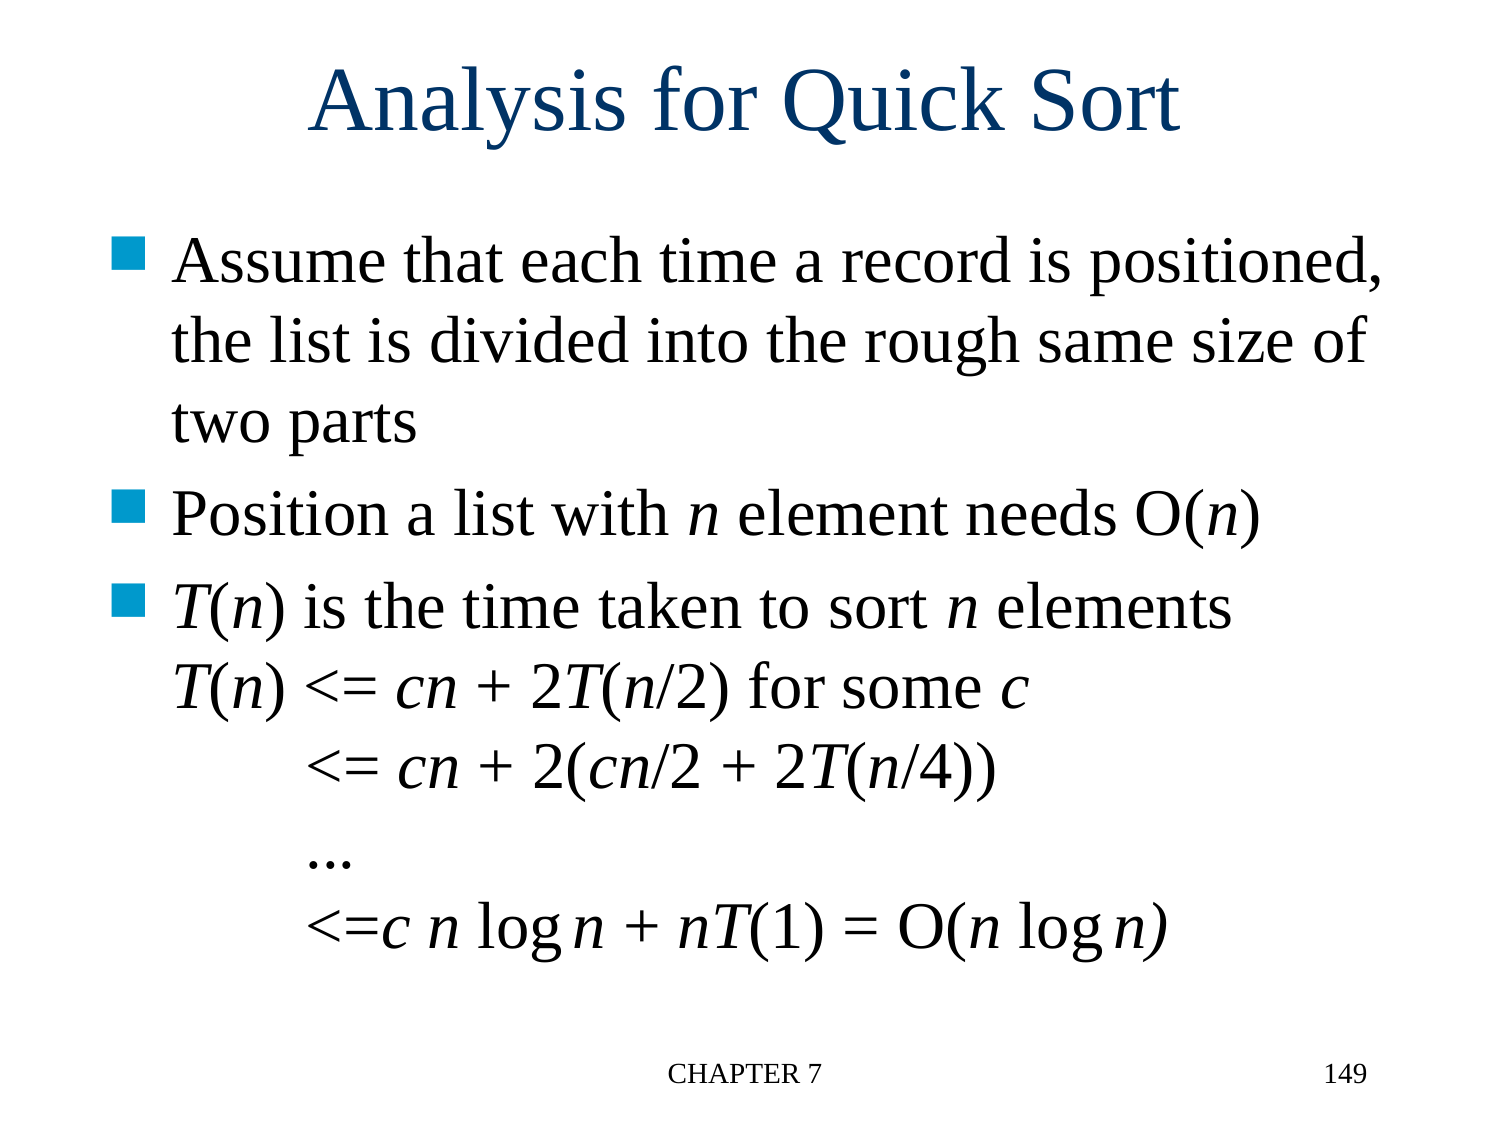

Analysis for Quick Sort
Assume that each time a record is positioned, the list is divided into the rough same size of two parts
Position a list with n element needs O(n)
T(n) is the time taken to sort n elements
T(n) <= cn + 2T(n/2) for some c
        <= cn + 2(cn/2 + 2T(n/4))
        ...
        <=c n log n + nT(1) = O(n log n)
CHAPTER 7
149